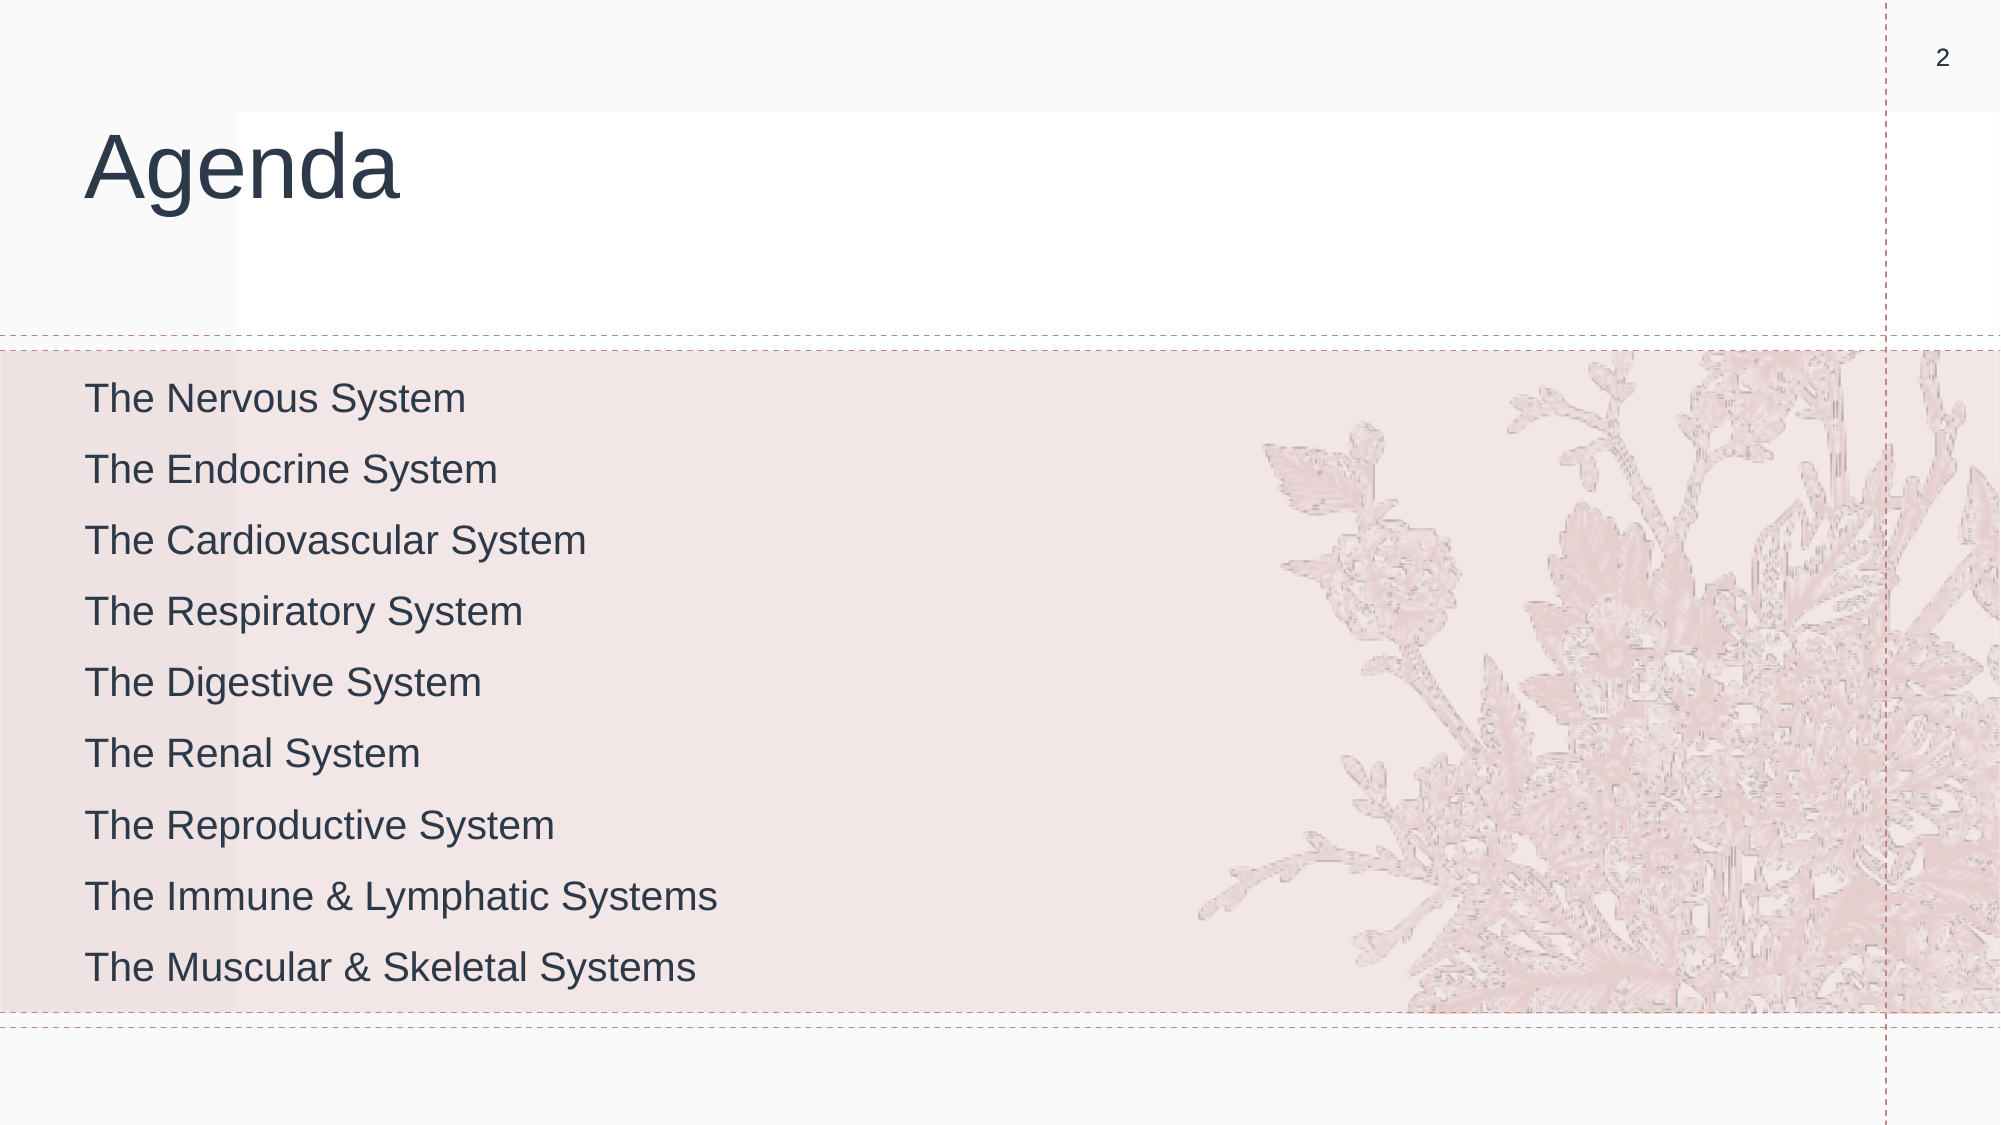

2
2
# Agenda
The Nervous System
The Endocrine System
The Cardiovascular System
The Respiratory System
The Digestive System
The Renal System
The Reproductive System
The Immune & Lymphatic Systems
The Muscular & Skeletal Systems